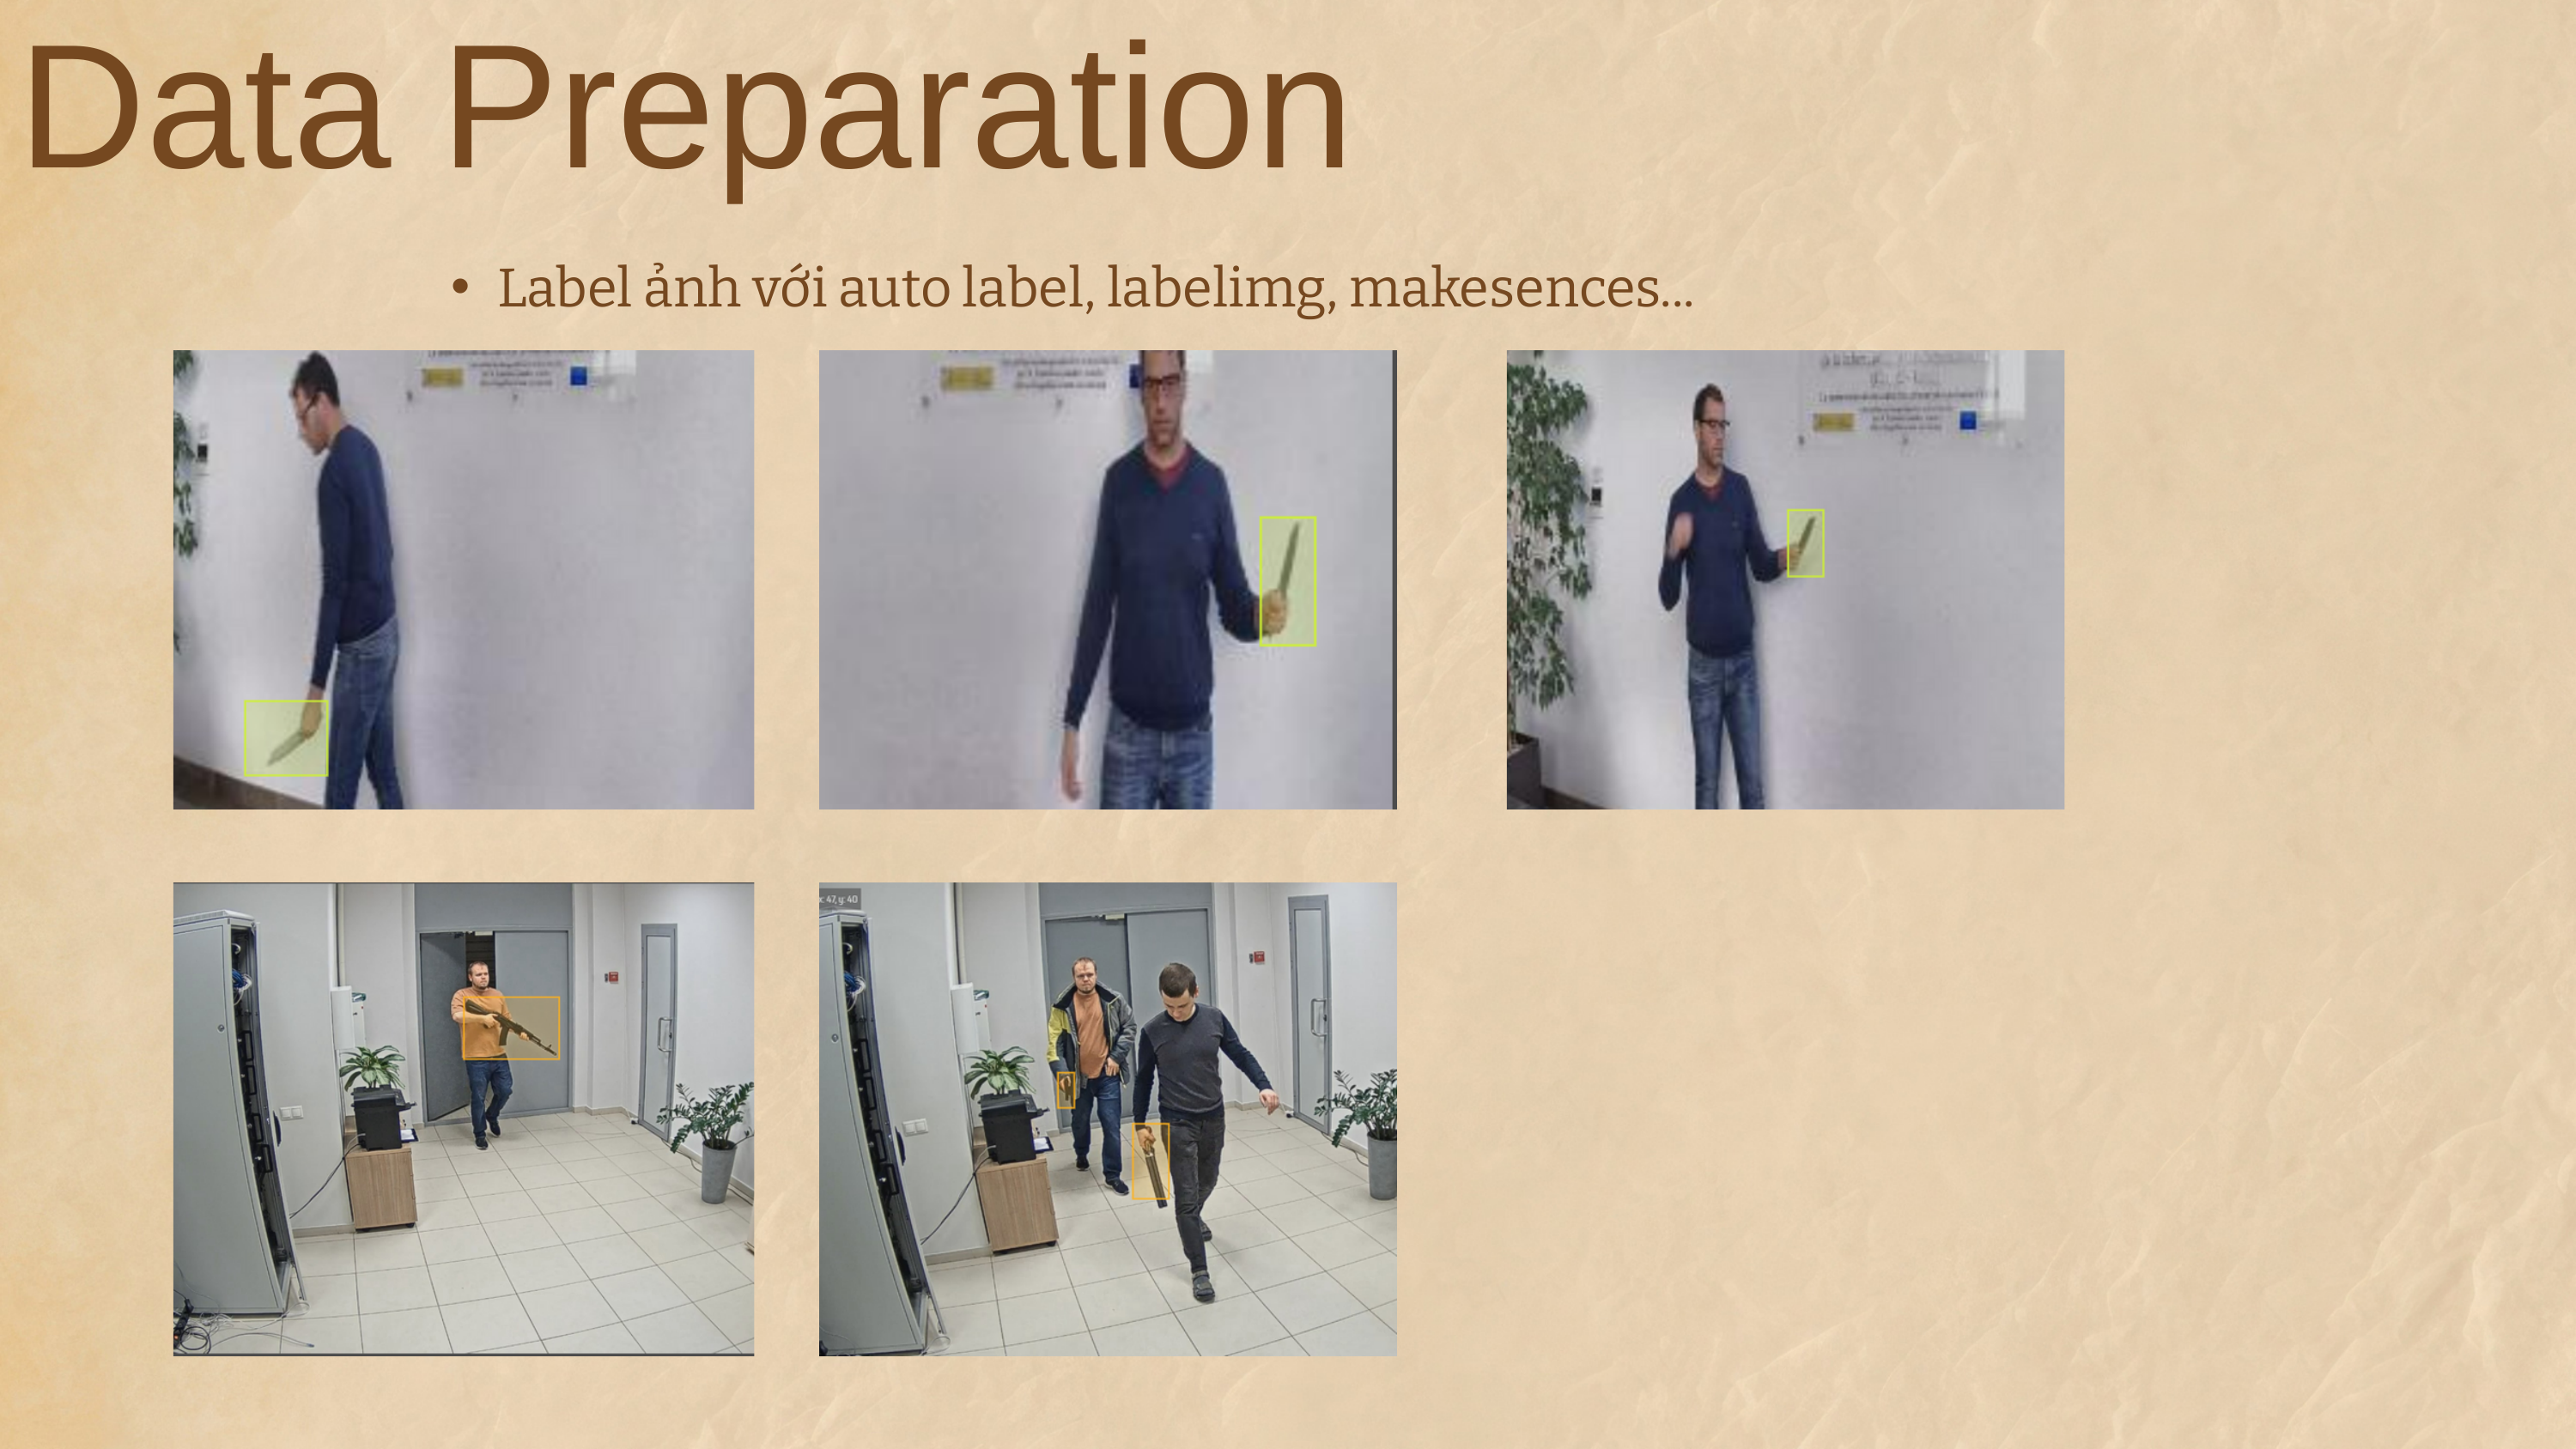

Data Preparation
Label ảnh với auto label, labelimg, makesences...